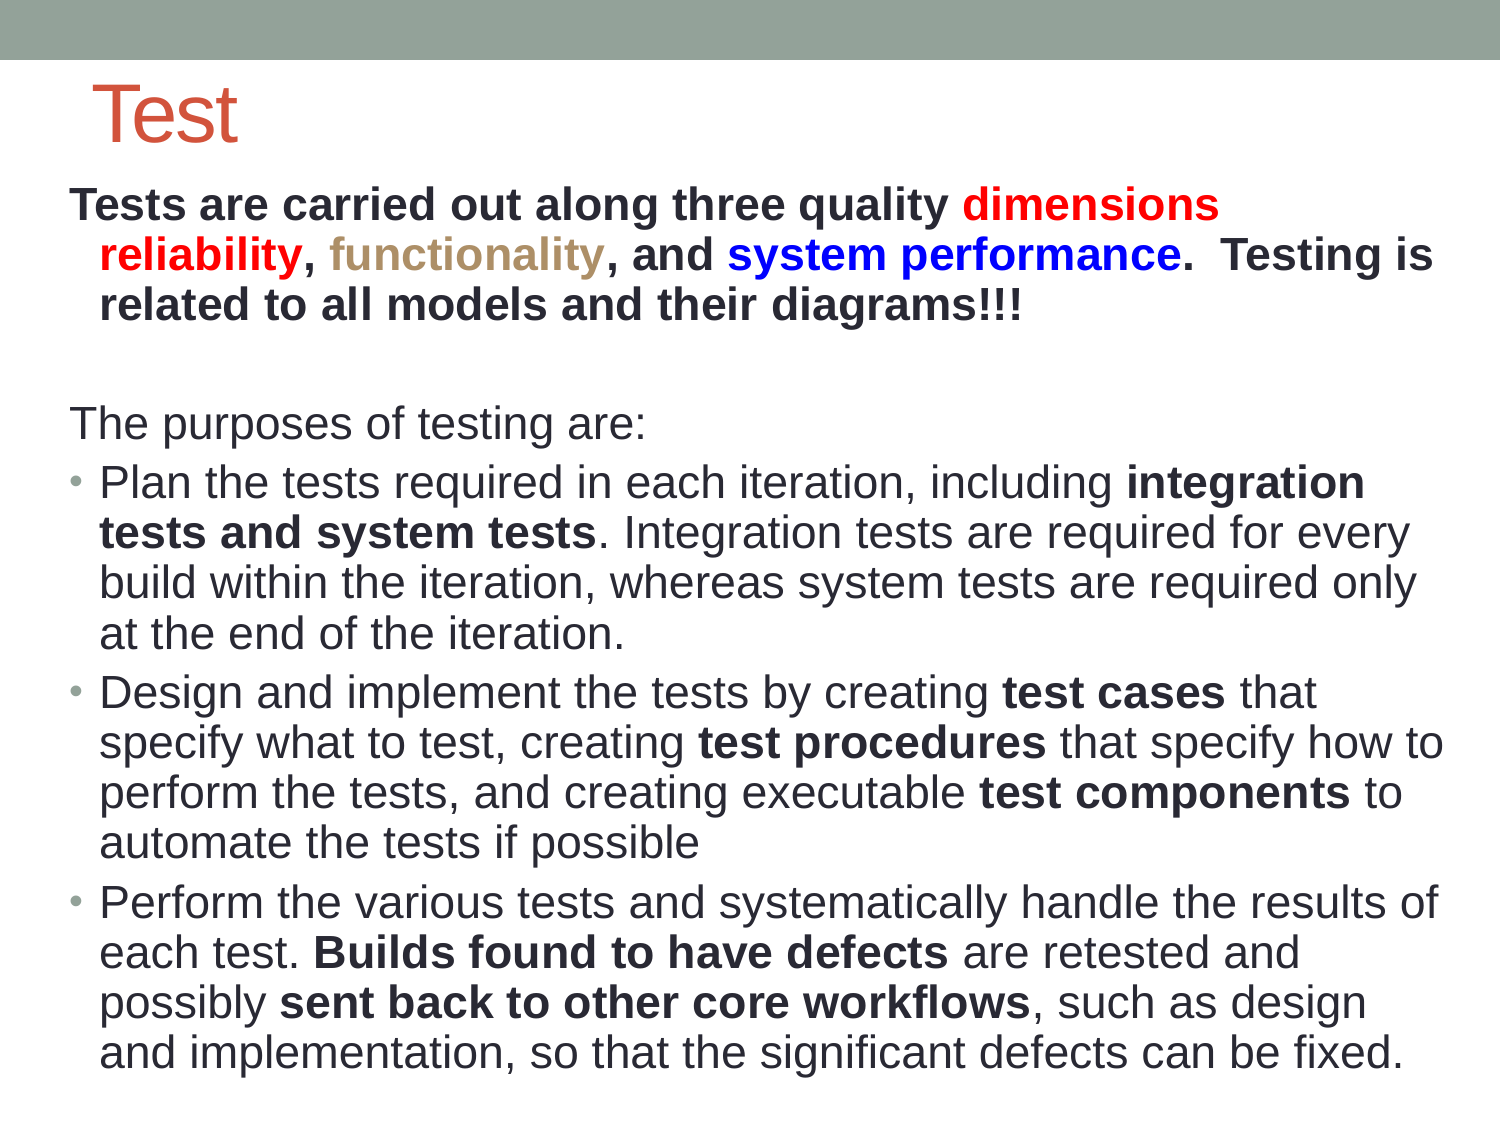

# Test
Tests are carried out along three quality dimensions reliability, functionality, and system performance.  Testing is related to all models and their diagrams!!!

The purposes of testing are:
Plan the tests required in each iteration, including integration tests and system tests. Integration tests are required for every build within the iteration, whereas system tests are required only at the end of the iteration.
Design and implement the tests by creating test cases that specify what to test, creating test procedures that specify how to perform the tests, and creating executable test components to automate the tests if possible
Perform the various tests and systematically handle the results of each test. Builds found to have defects are retested and possibly sent back to other core workflows, such as design and implementation, so that the significant defects can be fixed.